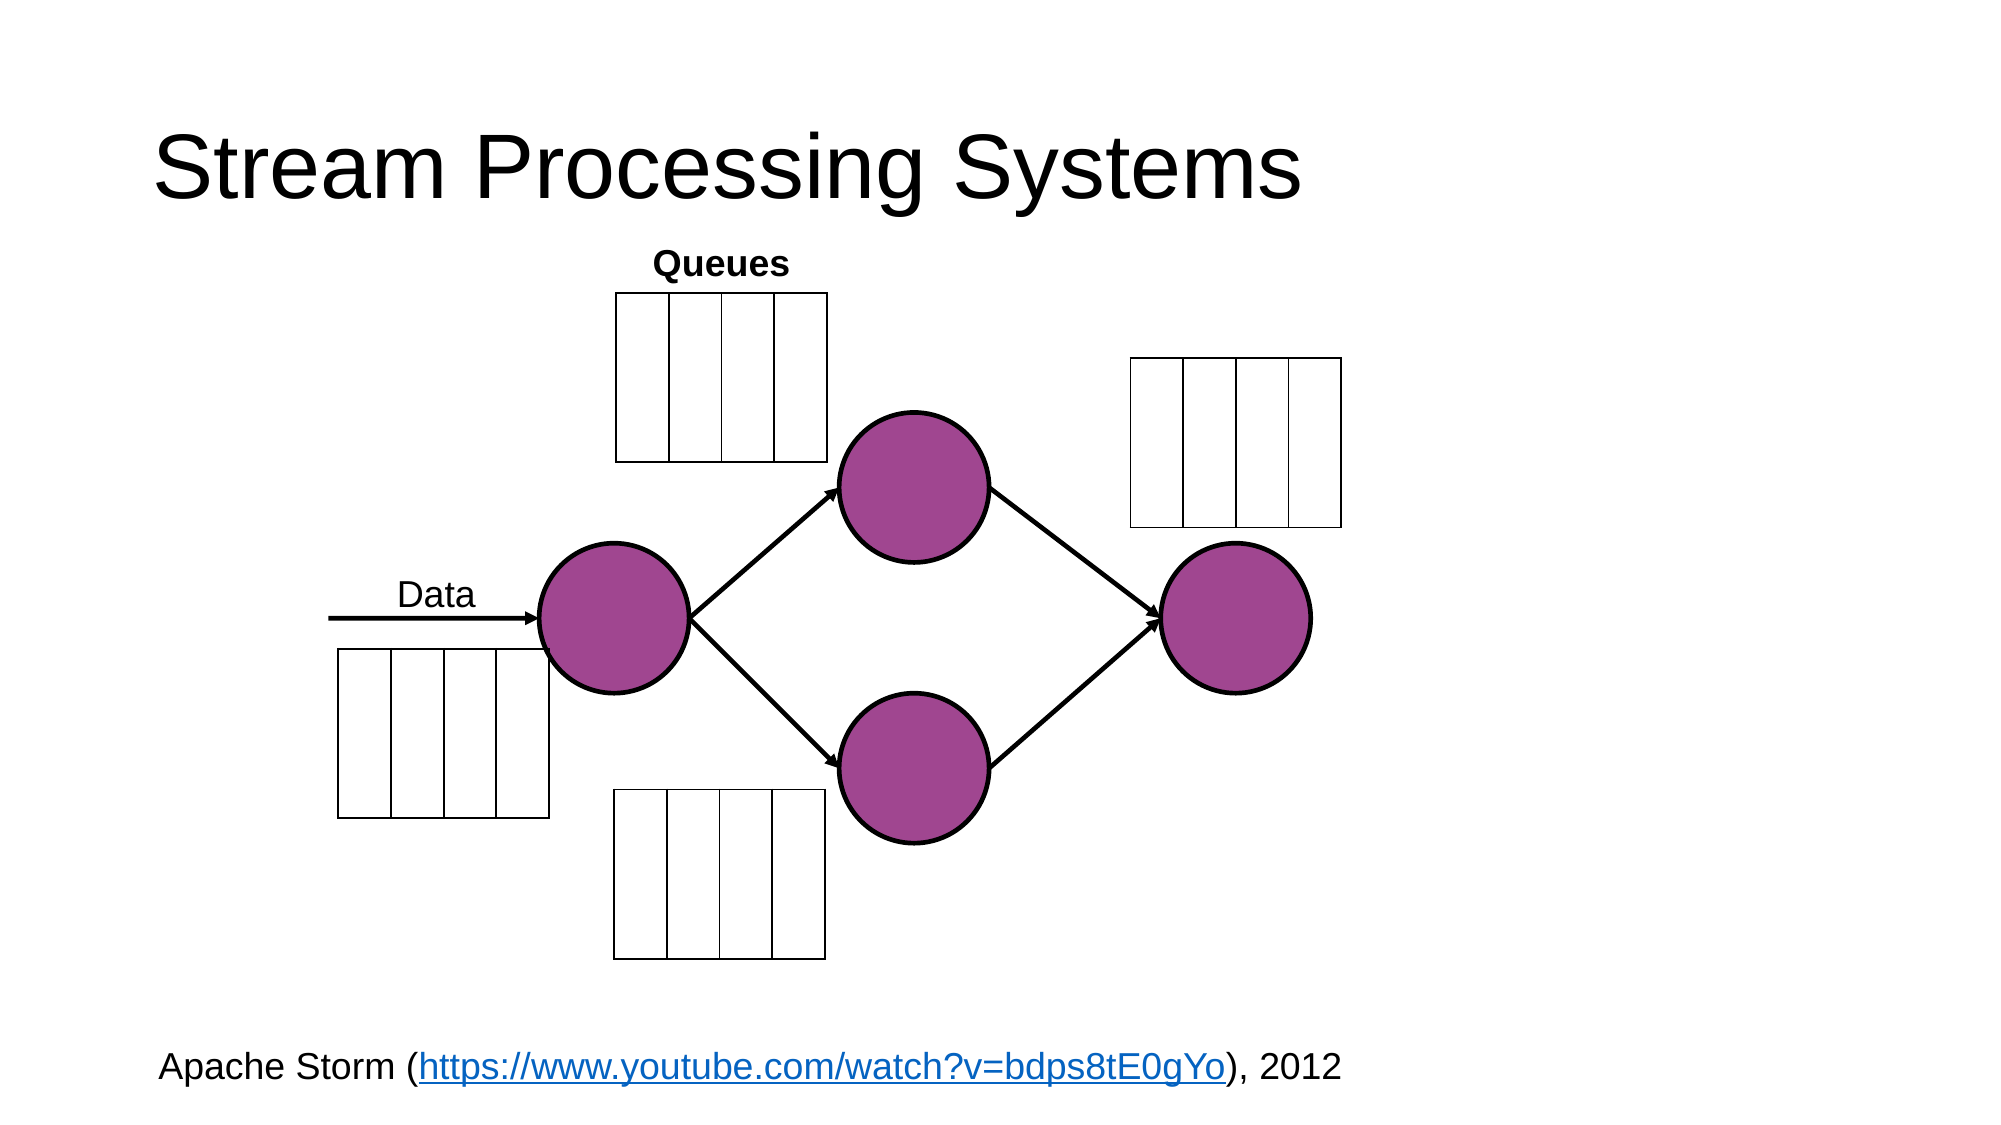

# Stream Processing Systems
Queues
|  |  |  |  |
| --- | --- | --- | --- |
|  |  |  |  |
| --- | --- | --- | --- |

Data
|  |  |  |  |
| --- | --- | --- | --- |

|  |  |  |  |
| --- | --- | --- | --- |
Apache Storm (https://www.youtube.com/watch?v=bdps8tE0gYo), 2012